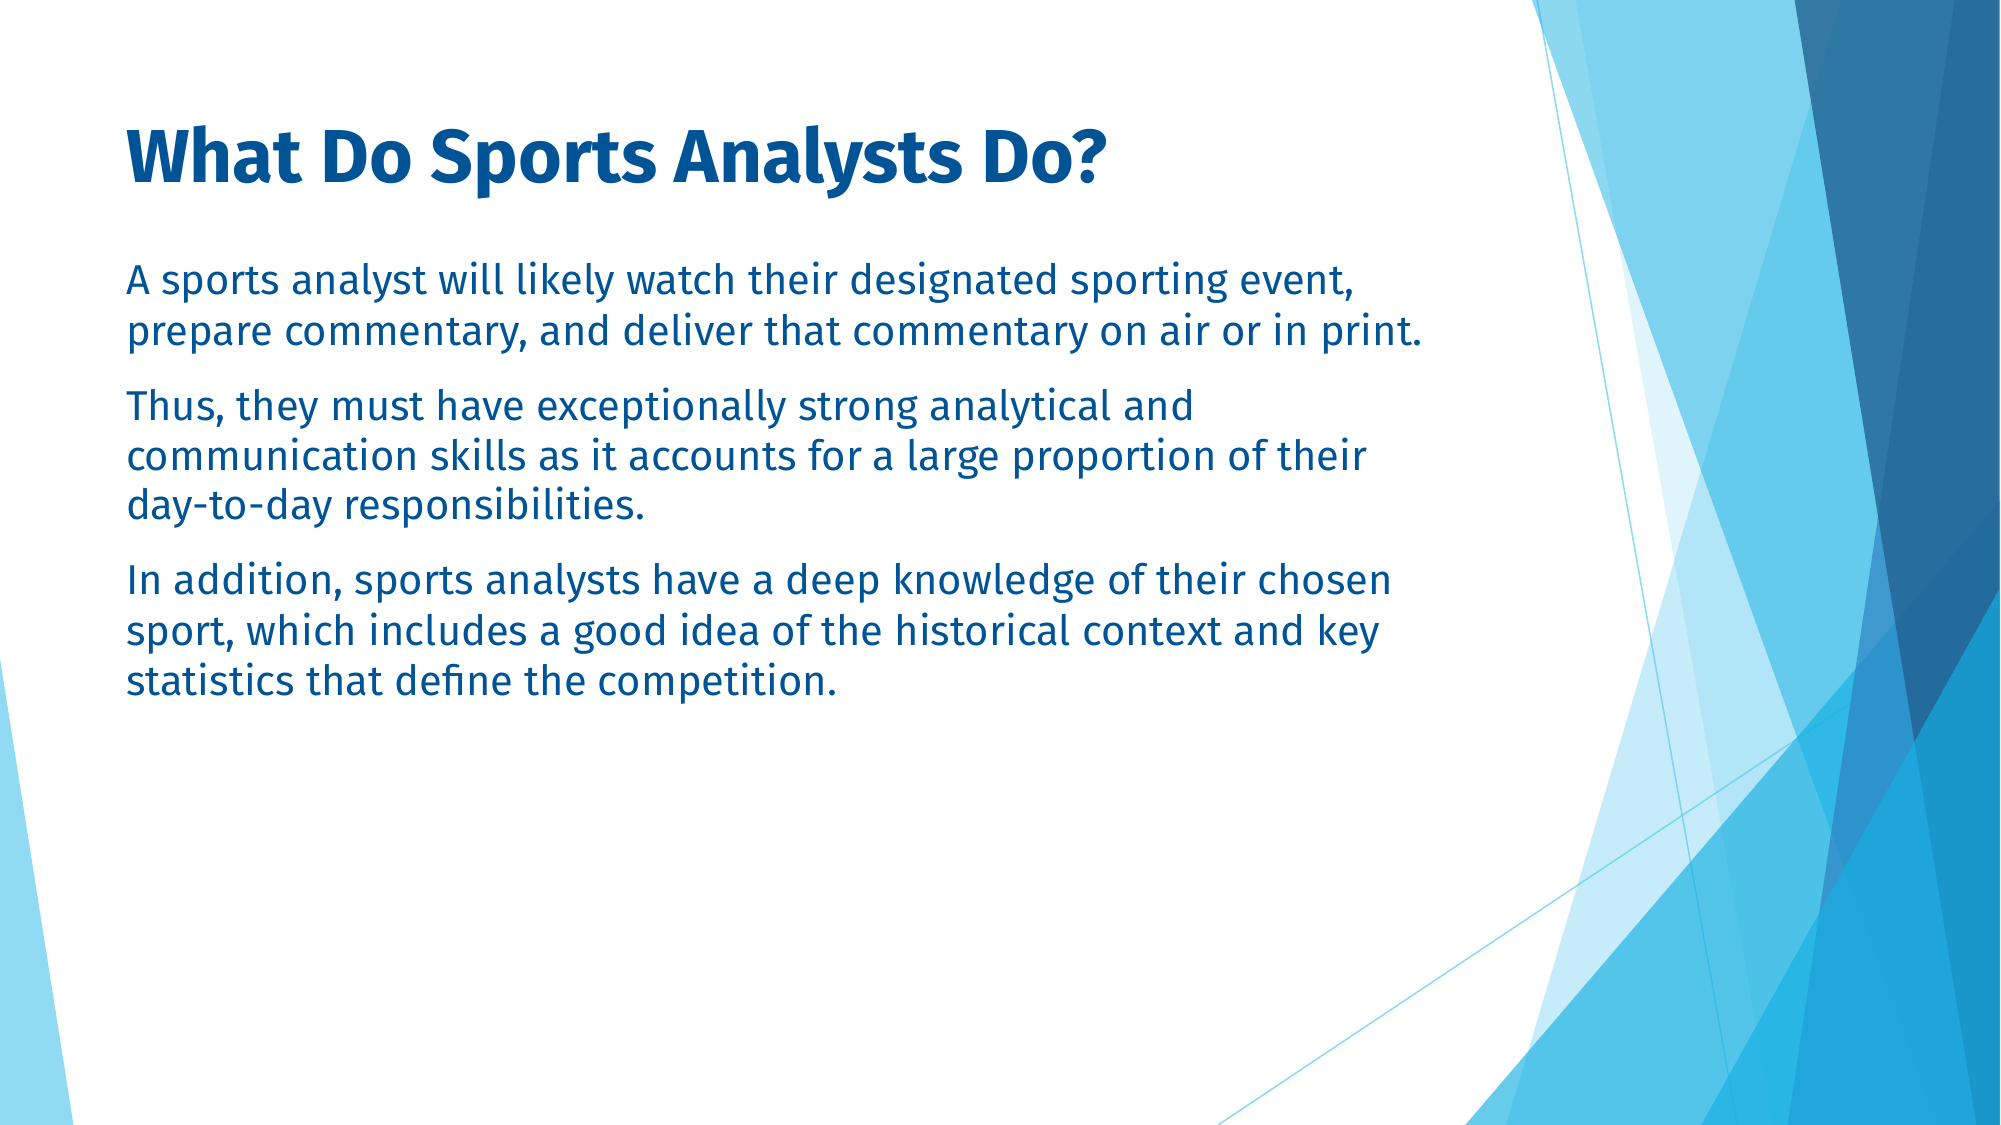

# What Do Sports Analysts Do?
A sports analyst will likely watch their designated sporting event, prepare commentary, and deliver that commentary on air or in print.
Thus, they must have exceptionally strong analytical and communication skills as it accounts for a large proportion of their day-to-day responsibilities.
In addition, sports analysts have a deep knowledge of their chosen sport, which includes a good idea of the historical context and key statistics that define the competition.